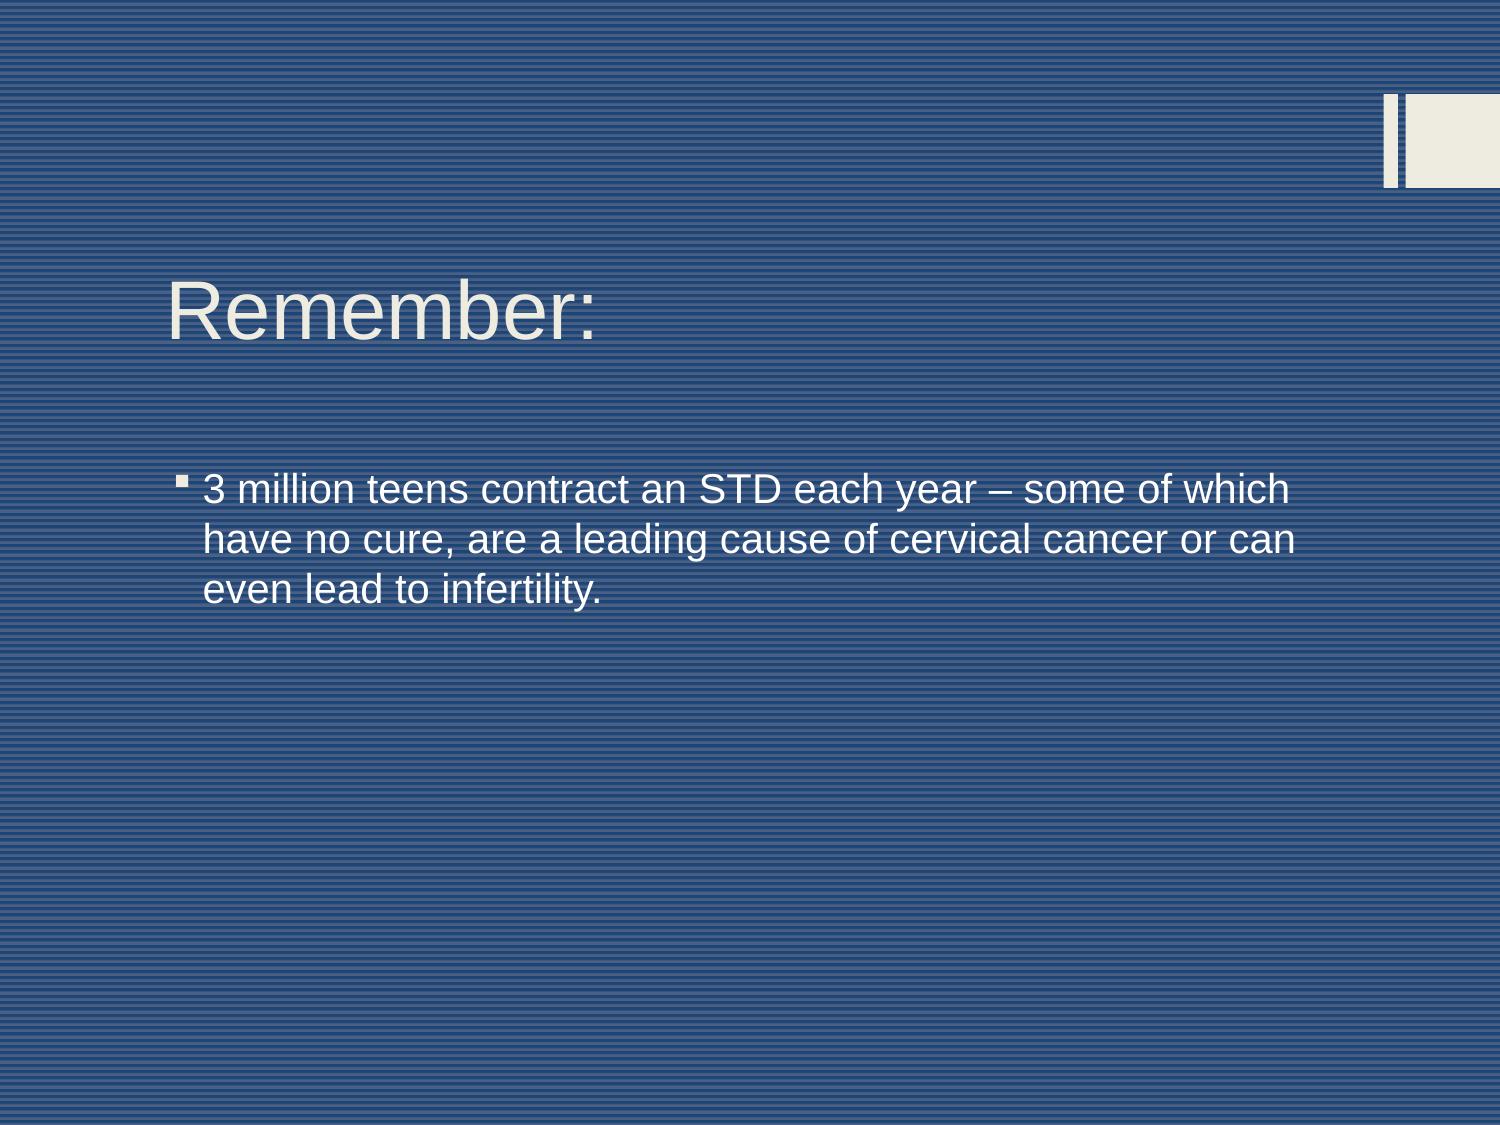

# Remember:
3 million teens contract an STD each year – some of which have no cure, are a leading cause of cervical cancer or can even lead to infertility.